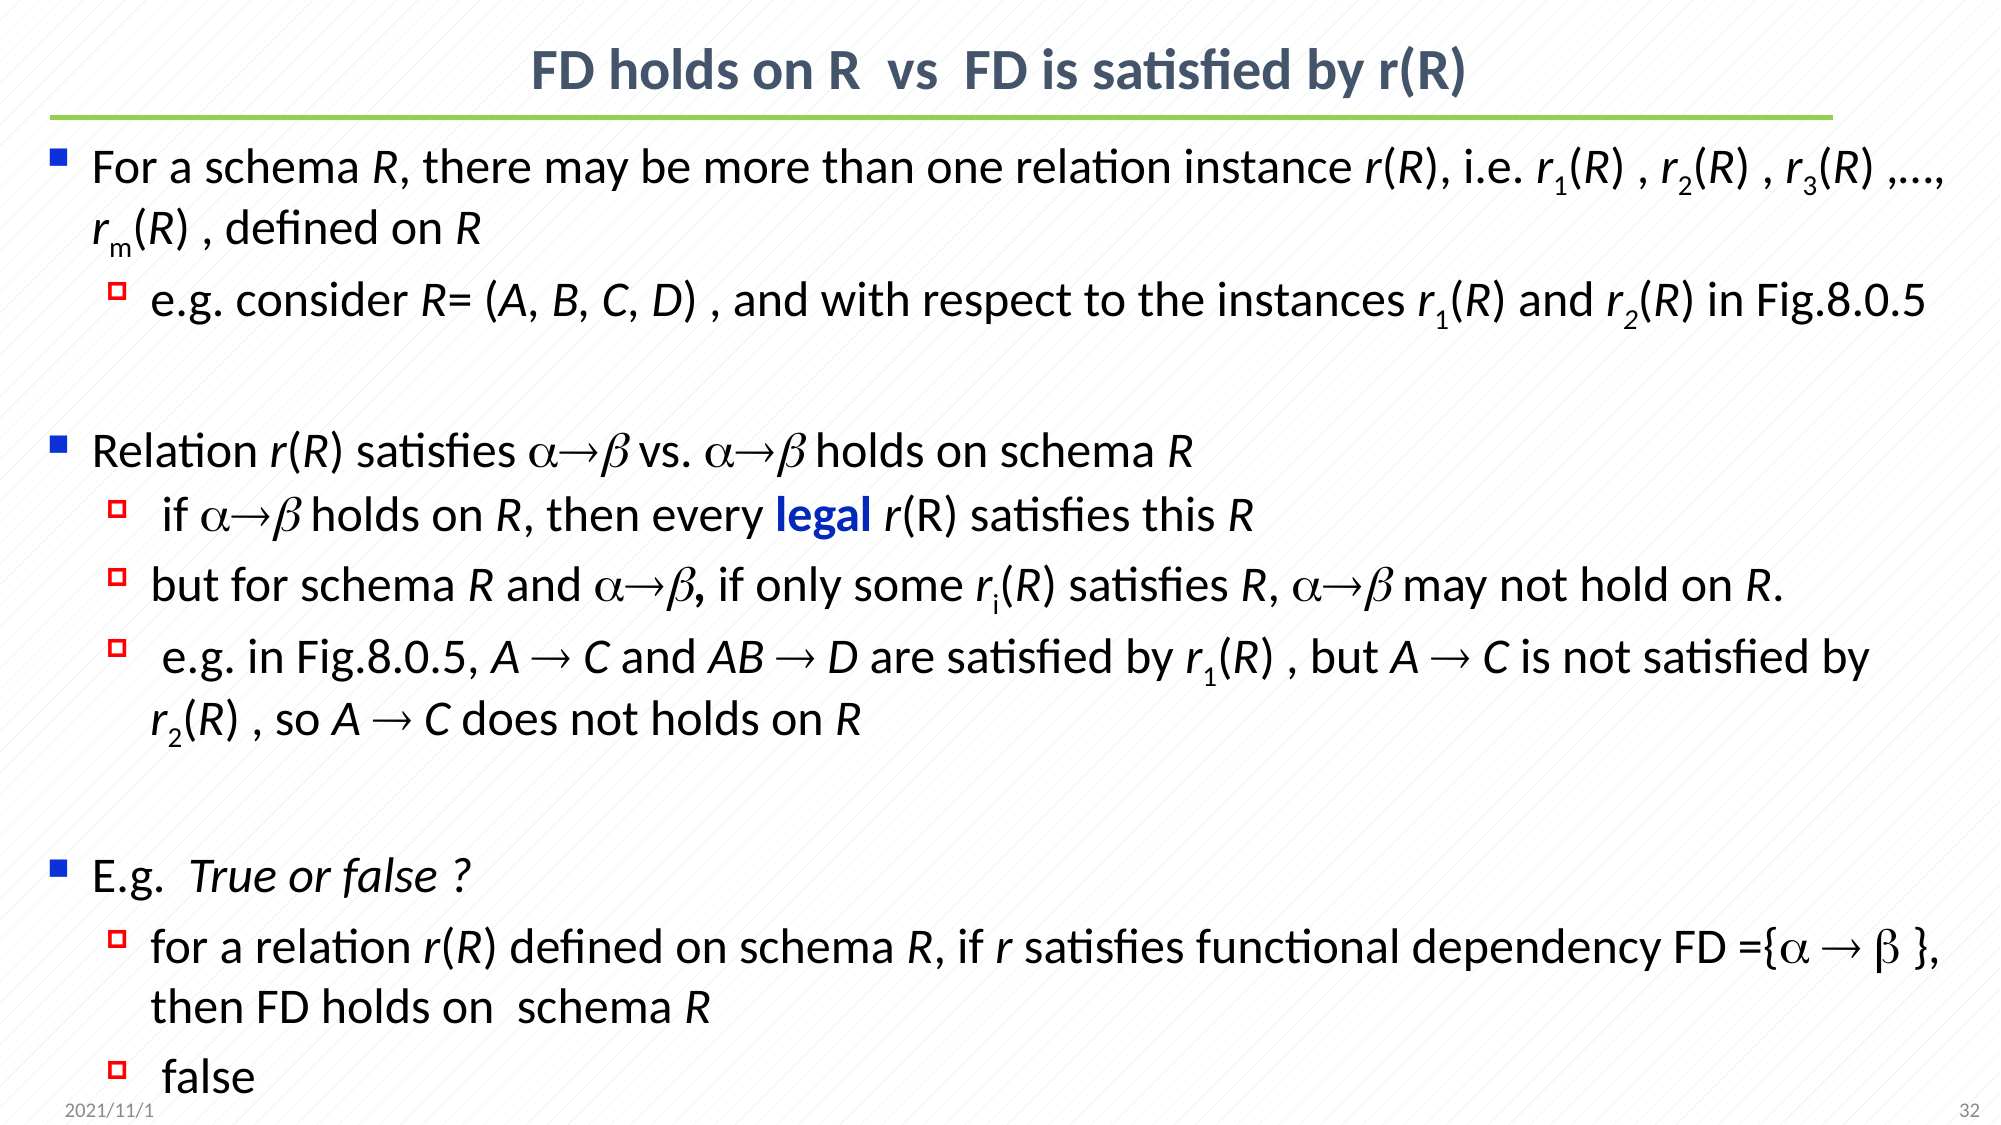

# FD holds on R  vs  FD is satisfied by r(R)
For a schema R, there may be more than one relation instance r(R), i.e. r1(R) , r2(R) , r3(R) ,…, rm(R) , defined on R
e.g. consider R= (A, B, C, D) , and with respect to the instances r1(R) and r2(R) in Fig.8.0.5

Relation r(R) satisfies α→β vs. α→β holds on schema R
 if α→β holds on R, then every legal r(R) satisfies this R
but for schema R and α→β, if only some ri(R) satisfies R, α→β may not hold on R.
 e.g. in Fig.8.0.5, A → C and AB → D are satisfied by r1(R) , but A → C is not satisfied by r2(R) , so A → C does not holds on R

E.g.  True or false ?
for a relation r(R) defined on schema R, if r satisfies functional dependency FD ={α → β }, then FD holds on  schema R
 false

32
2021/11/1